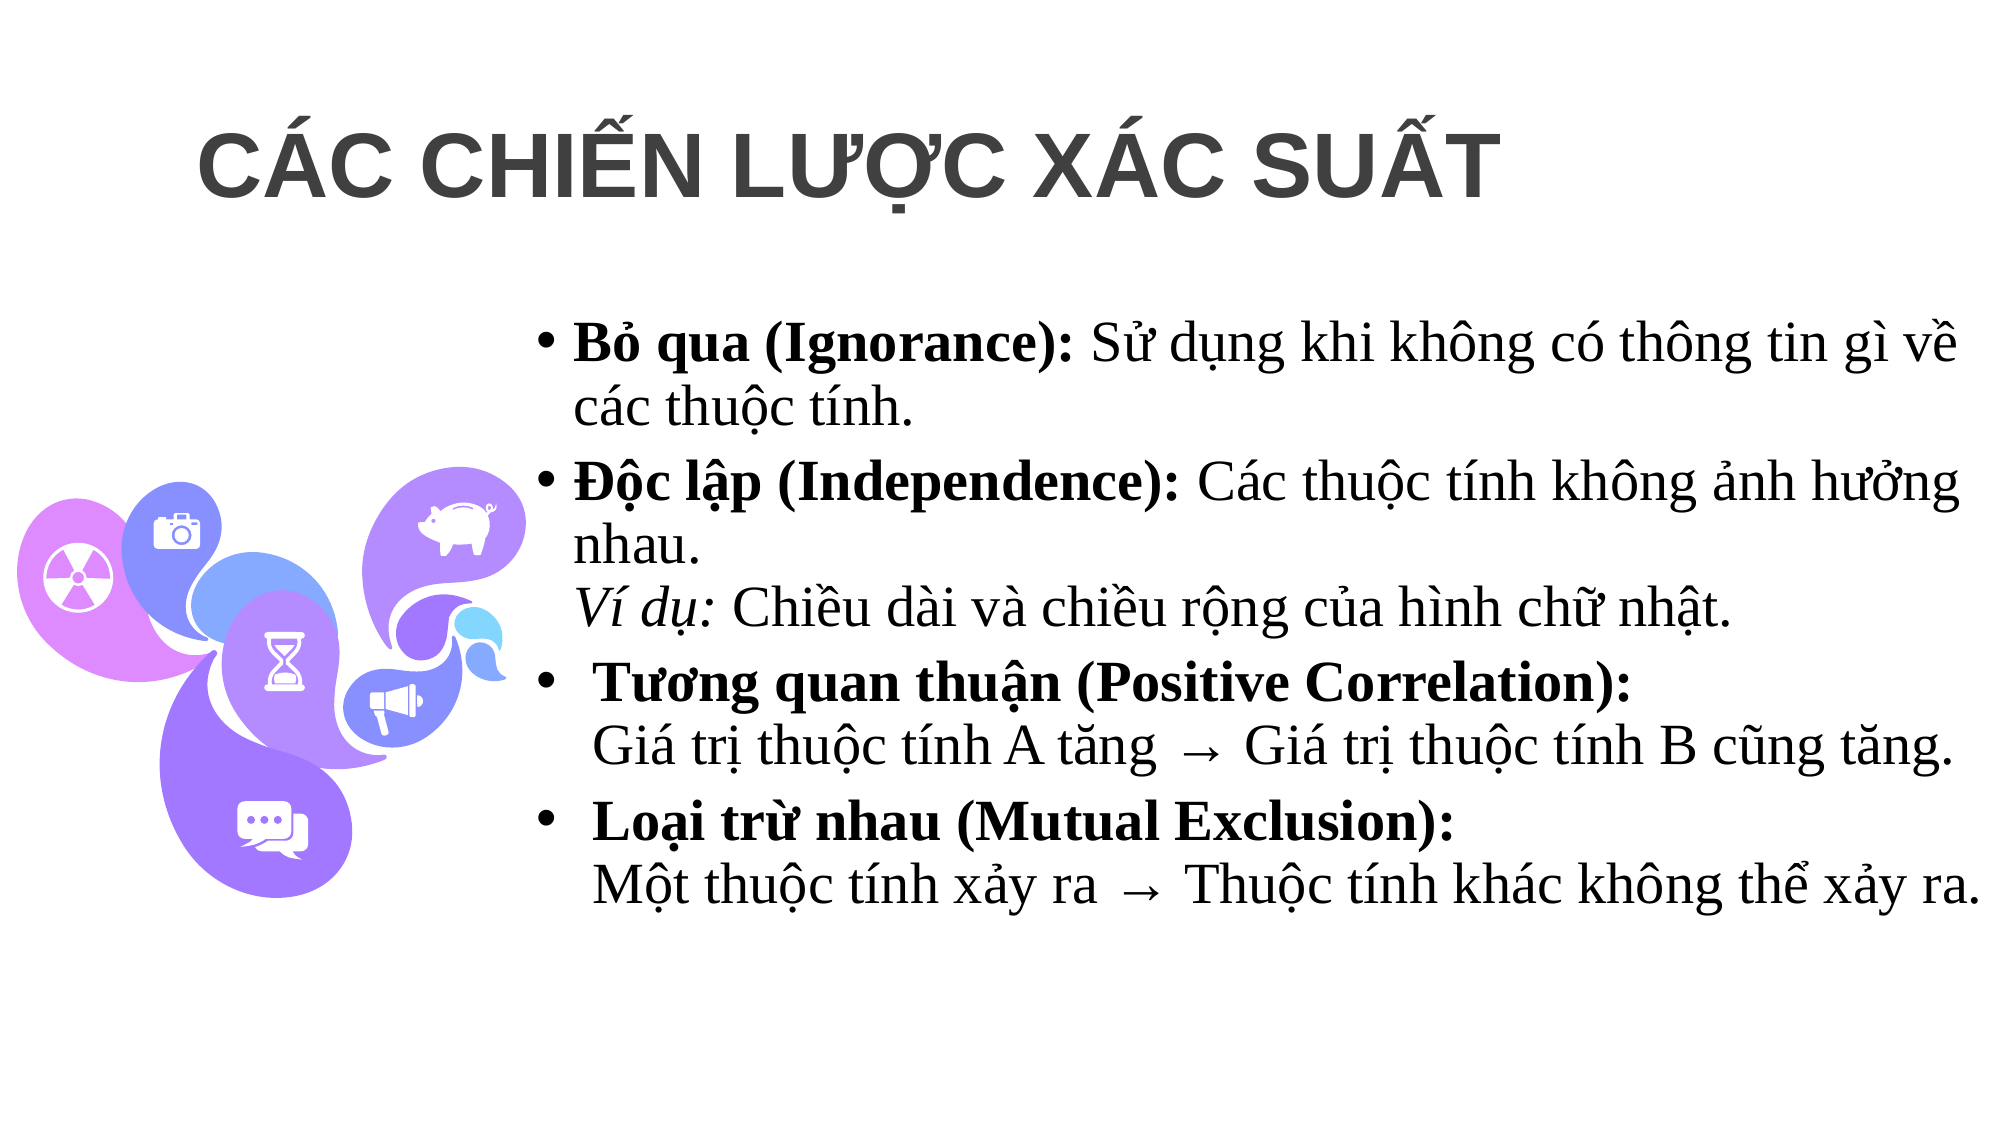

CÁC CHIẾN LƯỢC XÁC SUẤT
Bỏ qua (Ignorance): Sử dụng khi không có thông tin gì về các thuộc tính.
Độc lập (Independence): Các thuộc tính không ảnh hưởng nhau.
Ví dụ: Chiều dài và chiều rộng của hình chữ nhật.
Tương quan thuận (Positive Correlation):
Giá trị thuộc tính A tăng → Giá trị thuộc tính B cũng tăng.
Loại trừ nhau (Mutual Exclusion):
Một thuộc tính xảy ra → Thuộc tính khác không thể xảy ra.
Add Text
Simple
PowerPoint Presentation
Add Text
Simple
PowerPoint Presentation